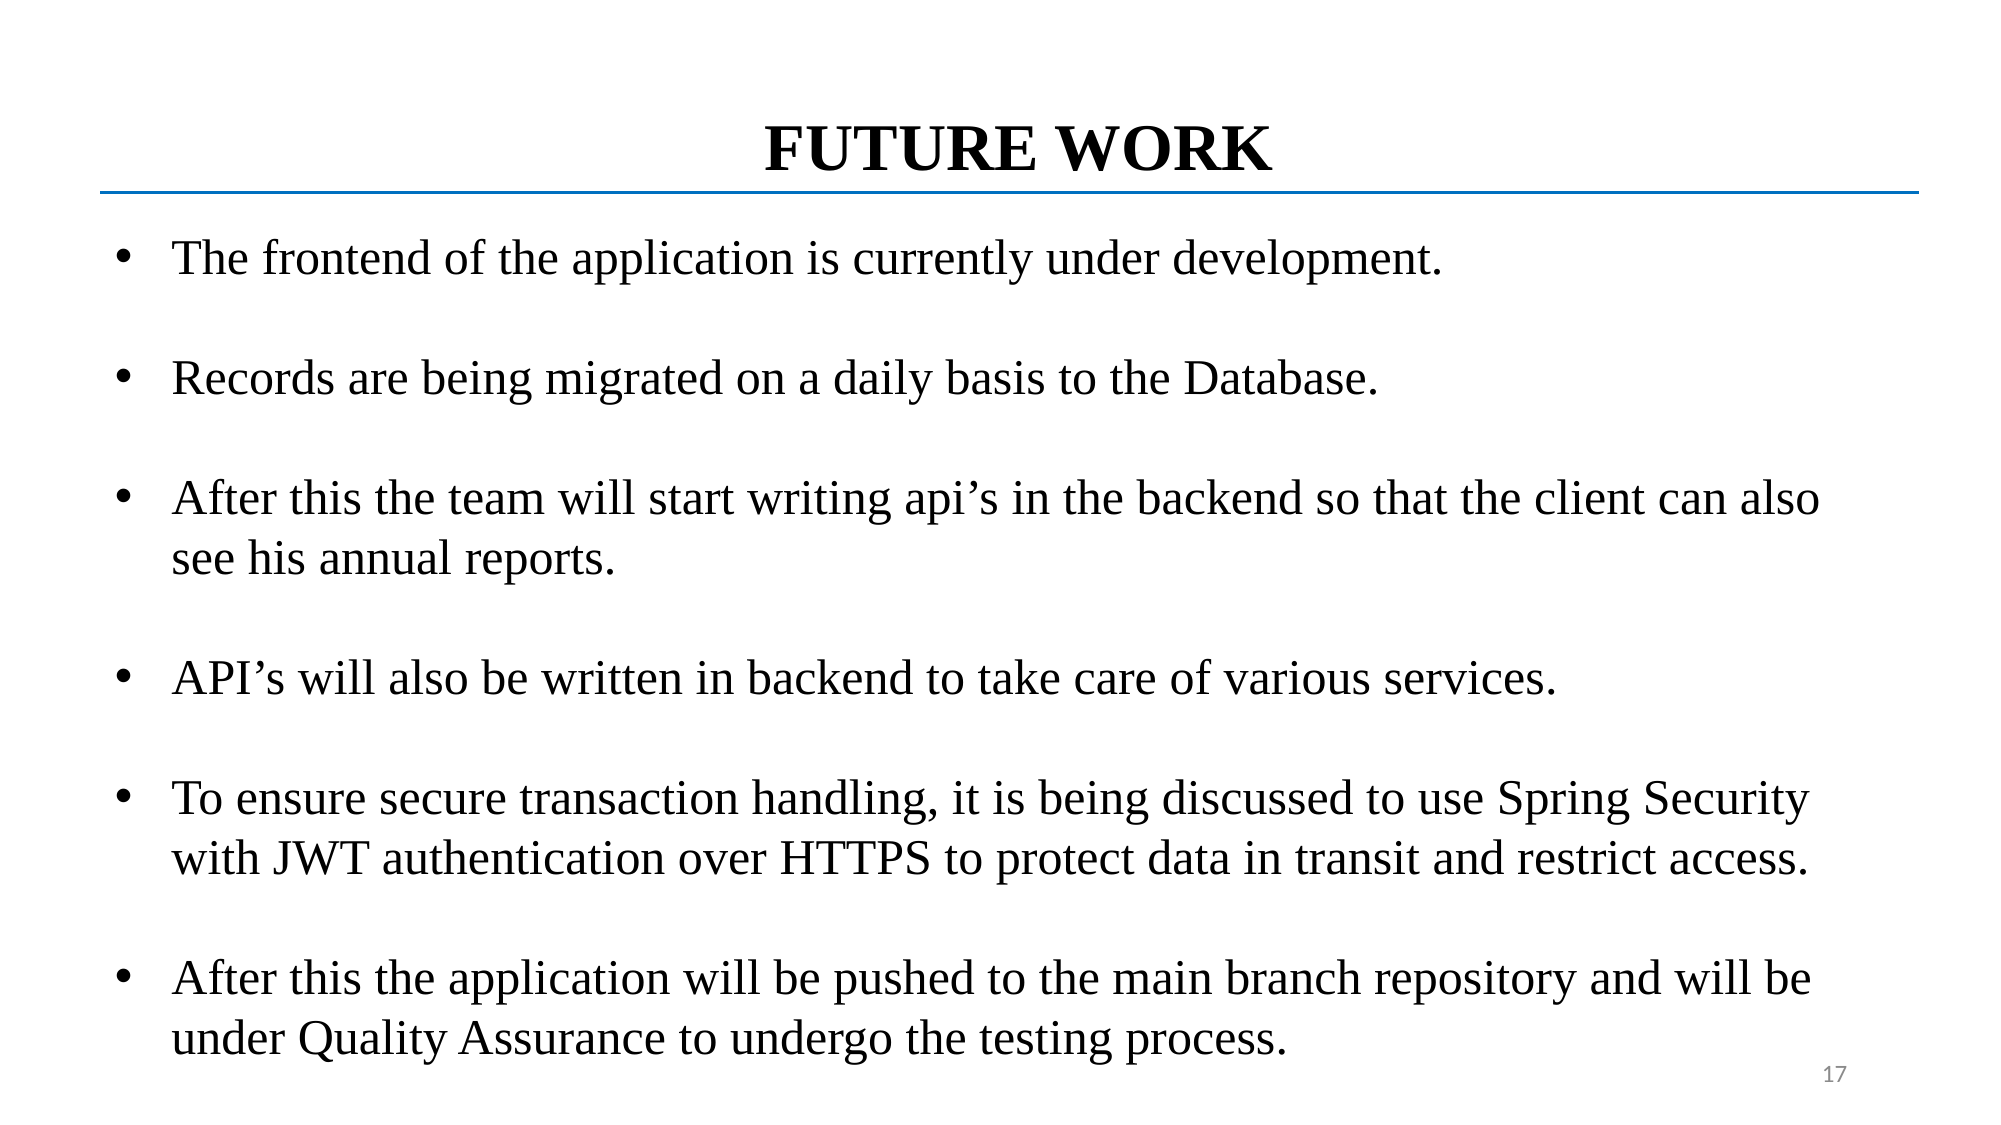

FUTURE WORK
The frontend of the application is currently under development.

Records are being migrated on a daily basis to the Database.

After this the team will start writing api’s in the backend so that the client can also see his annual reports.

API’s will also be written in backend to take care of various services.

To ensure secure transaction handling, it is being discussed to use Spring Security with JWT authentication over HTTPS to protect data in transit and restrict access.

After this the application will be pushed to the main branch repository and will be under Quality Assurance to undergo the testing process.
17